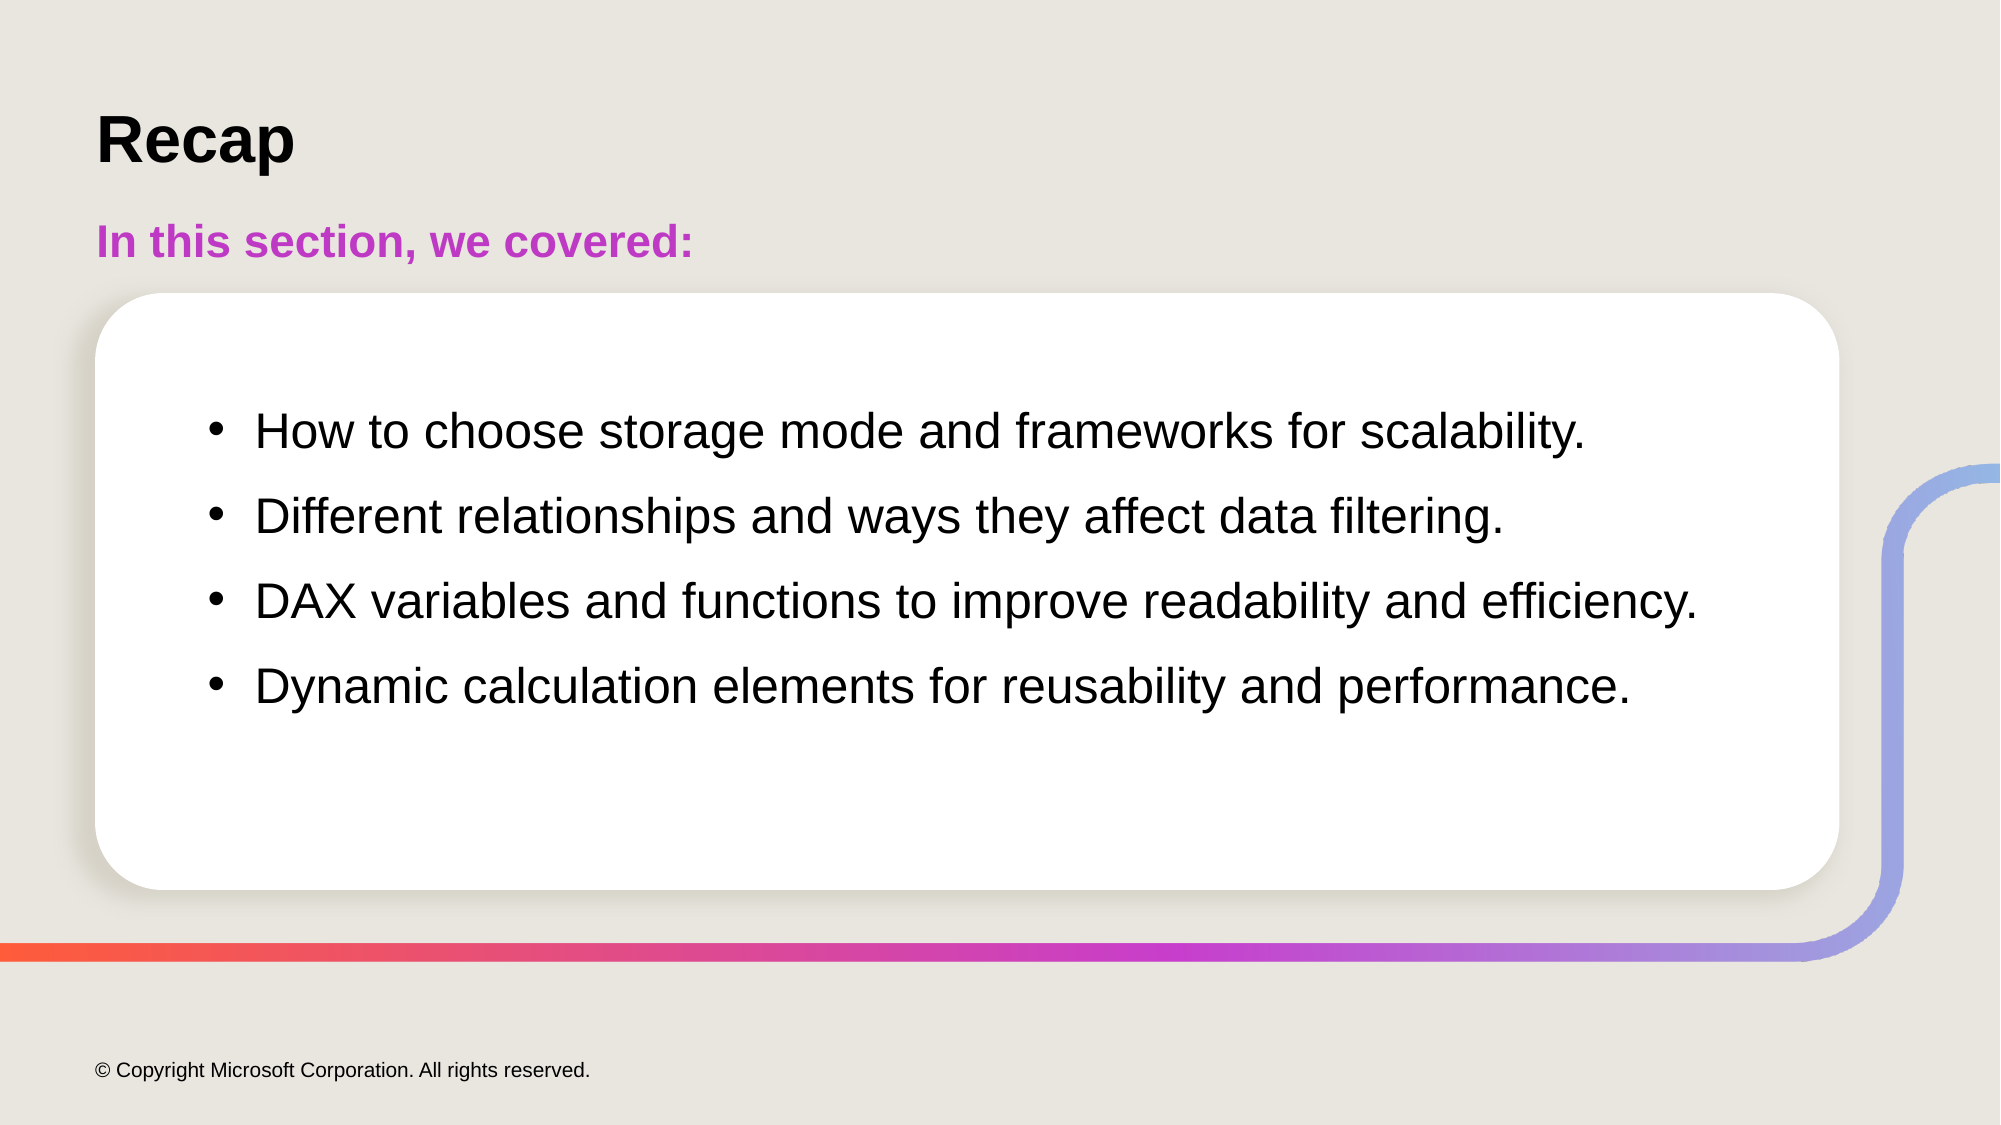

# Recap
In this section, we covered:

How to choose storage mode and frameworks for scalability.
Different relationships and ways they affect data filtering.
DAX variables and functions to improve readability and efficiency.
Dynamic calculation elements for reusability and performance.